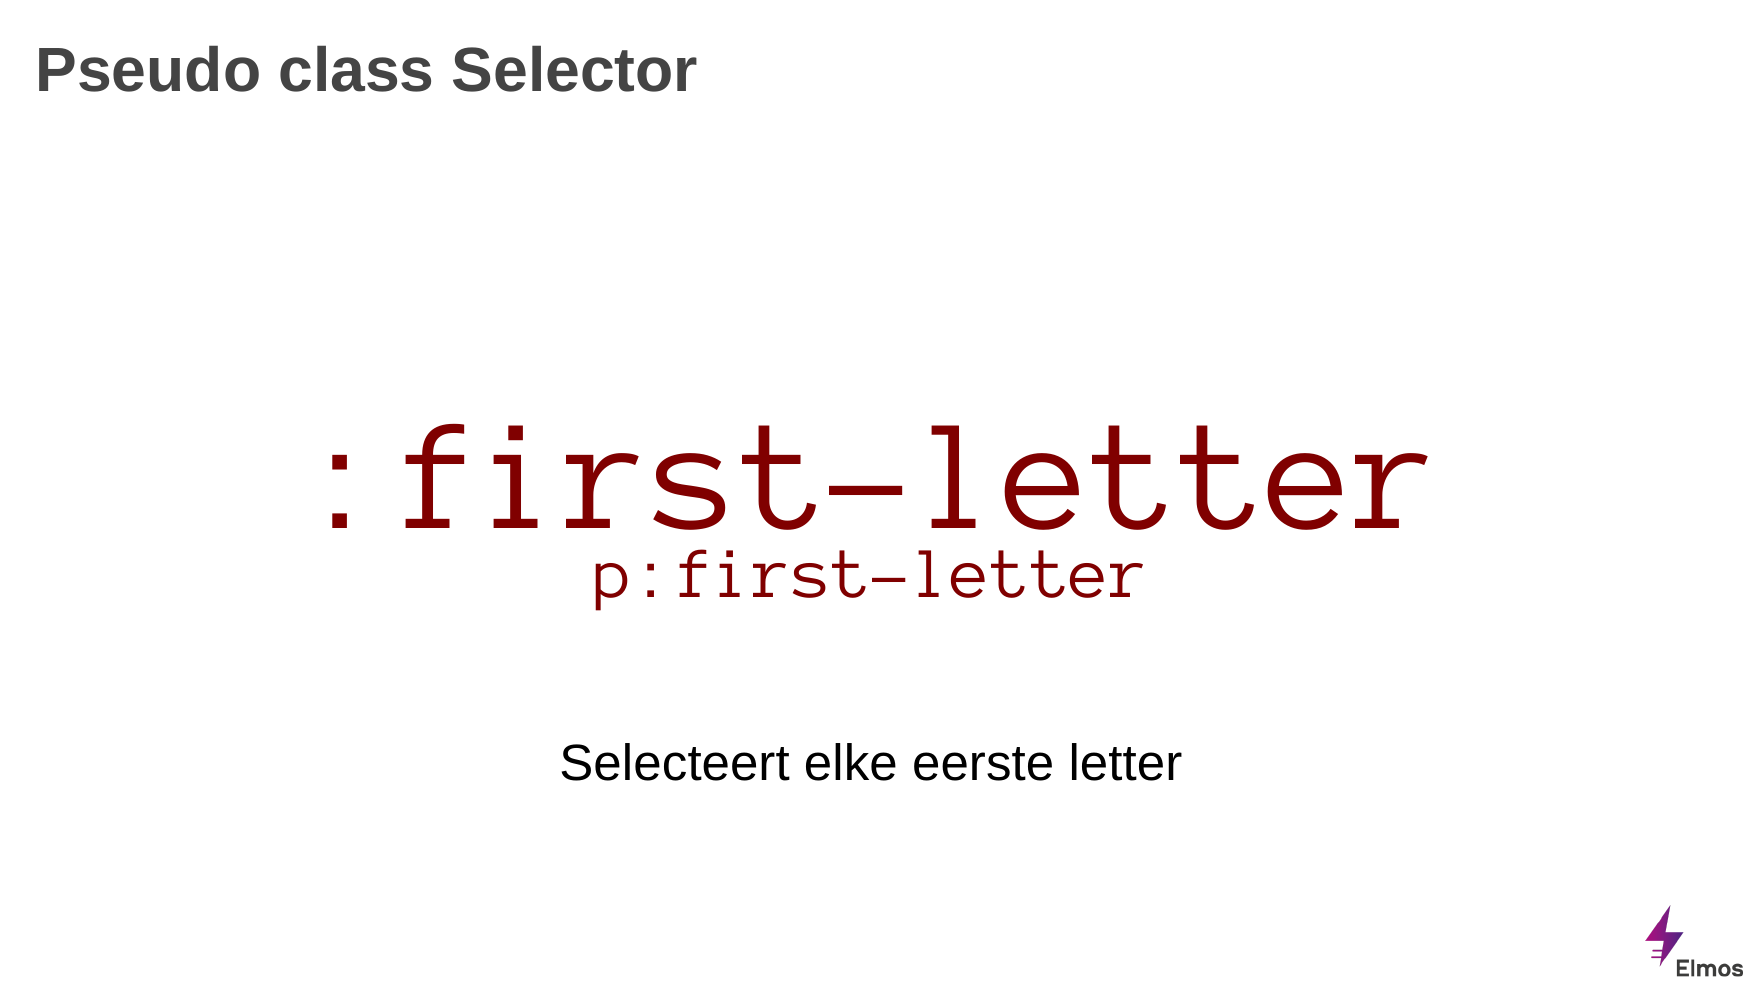

# Pseudo class Selector

:first-letter
p:first-letter
Selecteert elke eerste letter